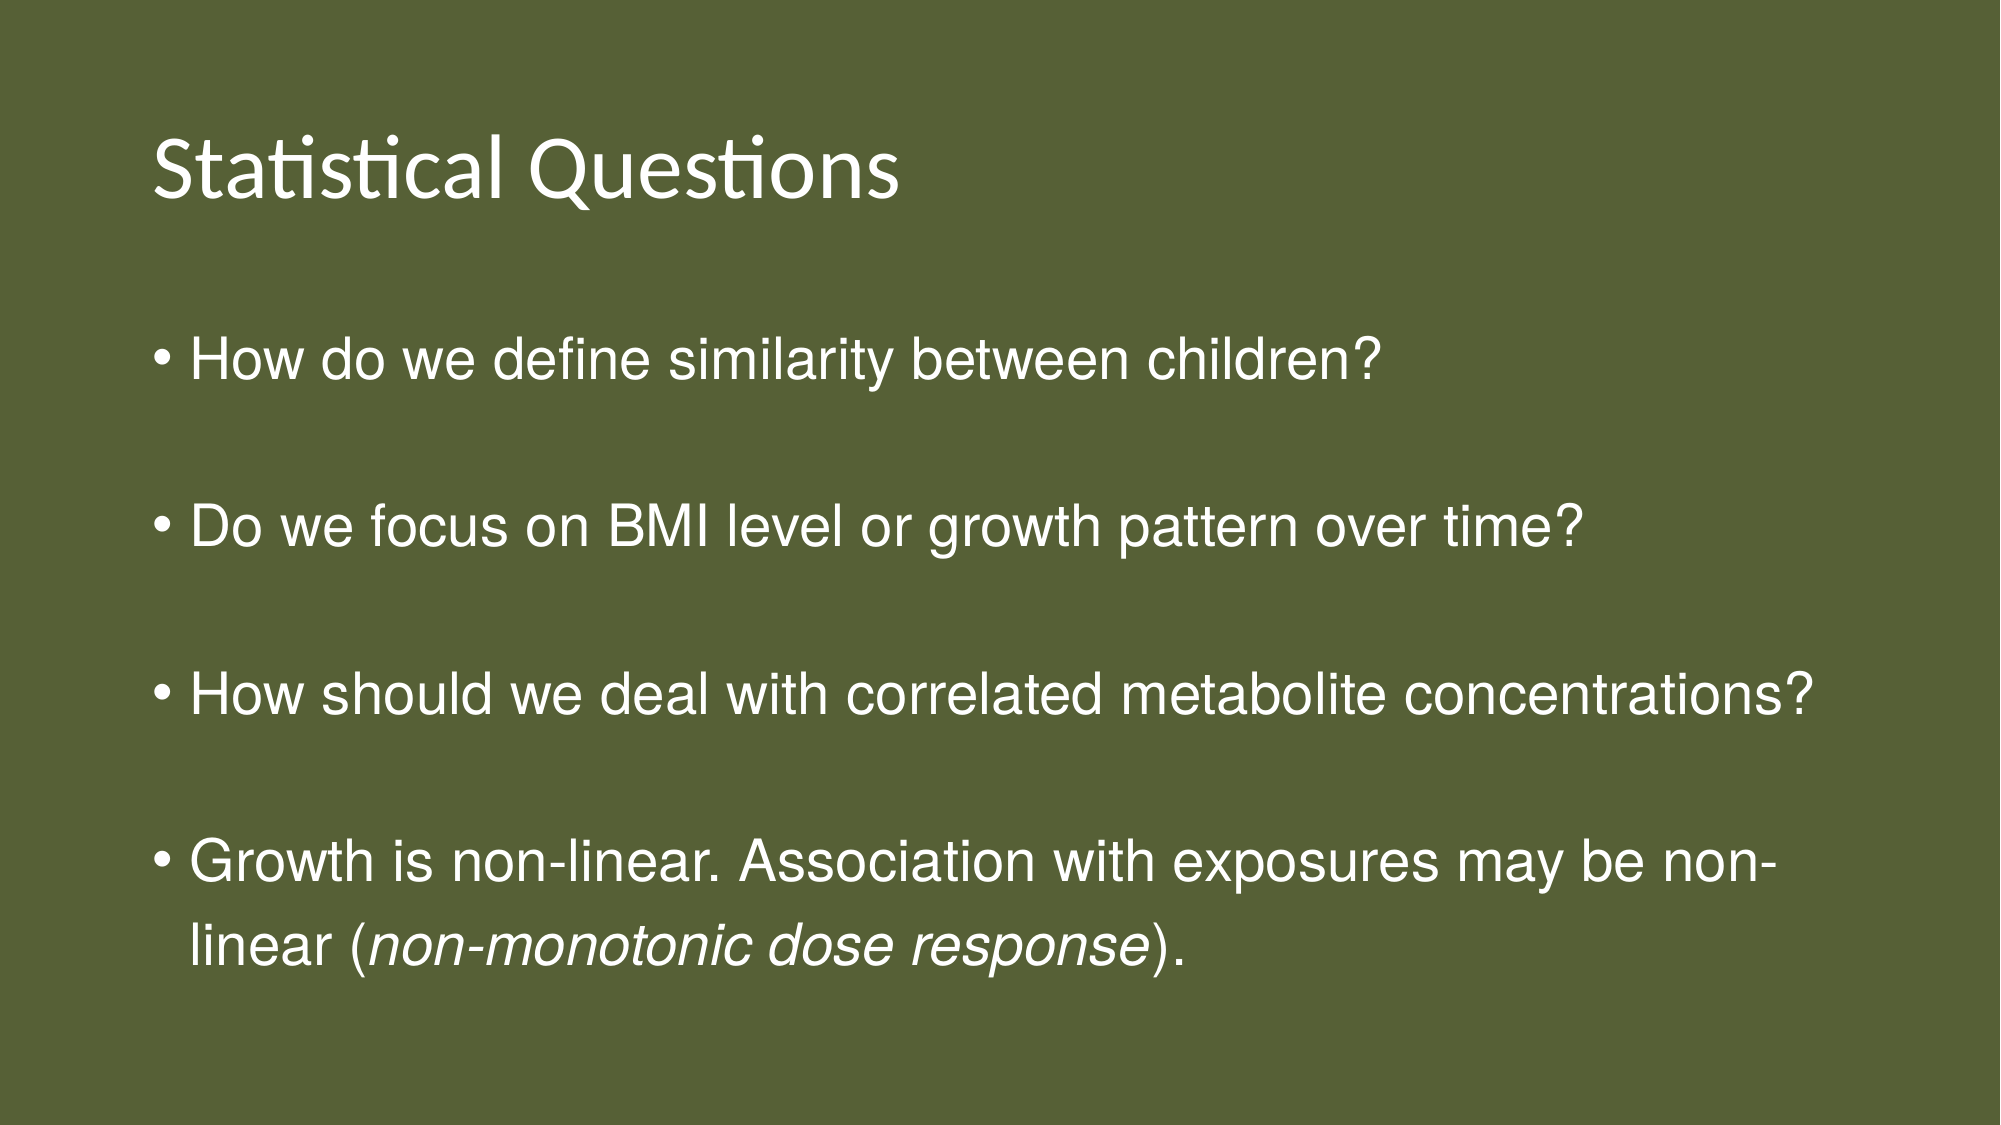

# Statistical Questions
How do we define similarity between children?

Do we focus on BMI level or growth pattern over time?

How should we deal with correlated metabolite concentrations?

Growth is non-linear. Association with exposures may be non-linear (non-monotonic dose response).